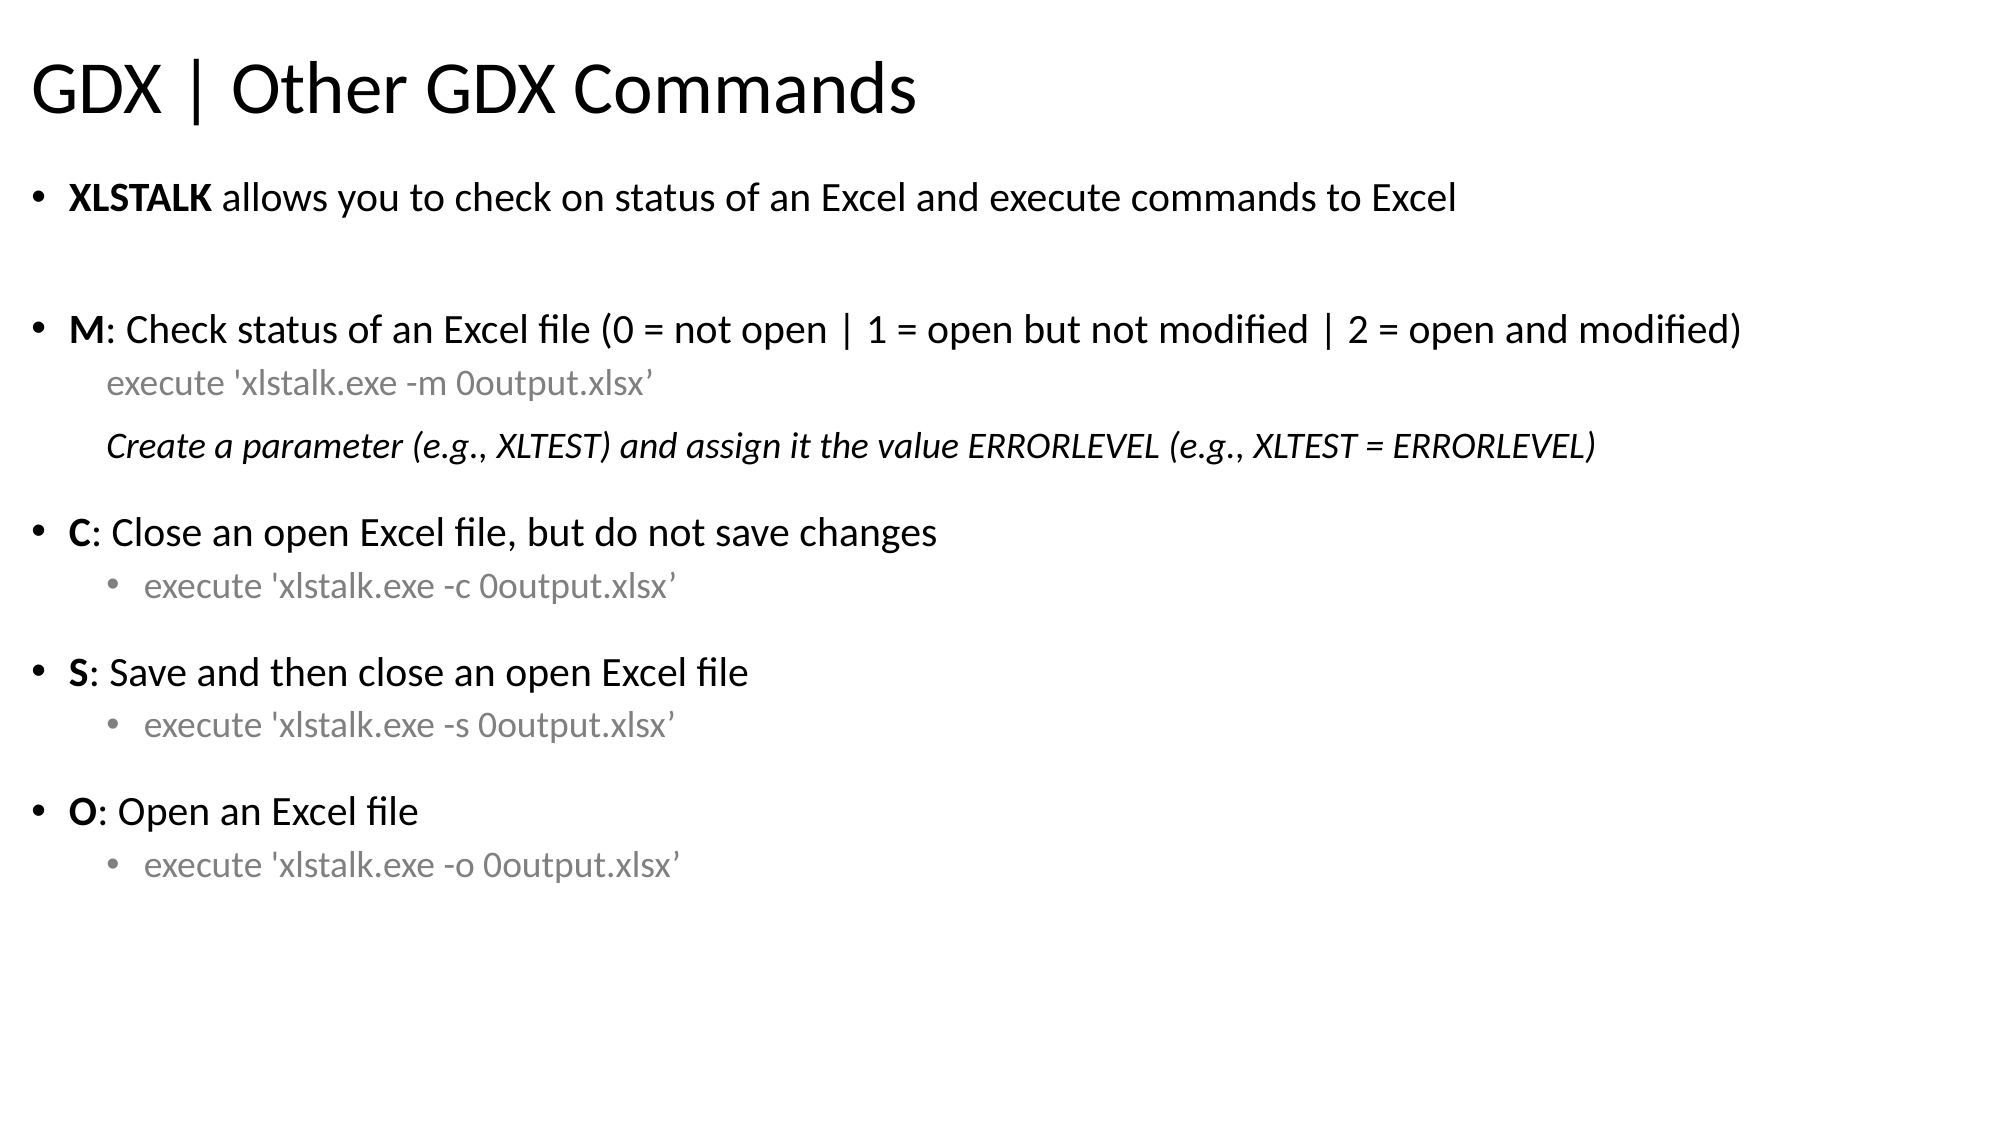

# GDX | Other GDX Commands
XLSTALK allows you to check on status of an Excel and execute commands to Excel

M: Check status of an Excel file (0 = not open | 1 = open but not modified | 2 = open and modified)
execute 'xlstalk.exe -m 0output.xlsx’

Create a parameter (e.g., XLTEST) and assign it the value ERRORLEVEL (e.g., XLTEST = ERRORLEVEL)

C: Close an open Excel file, but do not save changes
execute 'xlstalk.exe -c 0output.xlsx’

S: Save and then close an open Excel file
execute 'xlstalk.exe -s 0output.xlsx’

O: Open an Excel file
execute 'xlstalk.exe -o 0output.xlsx’